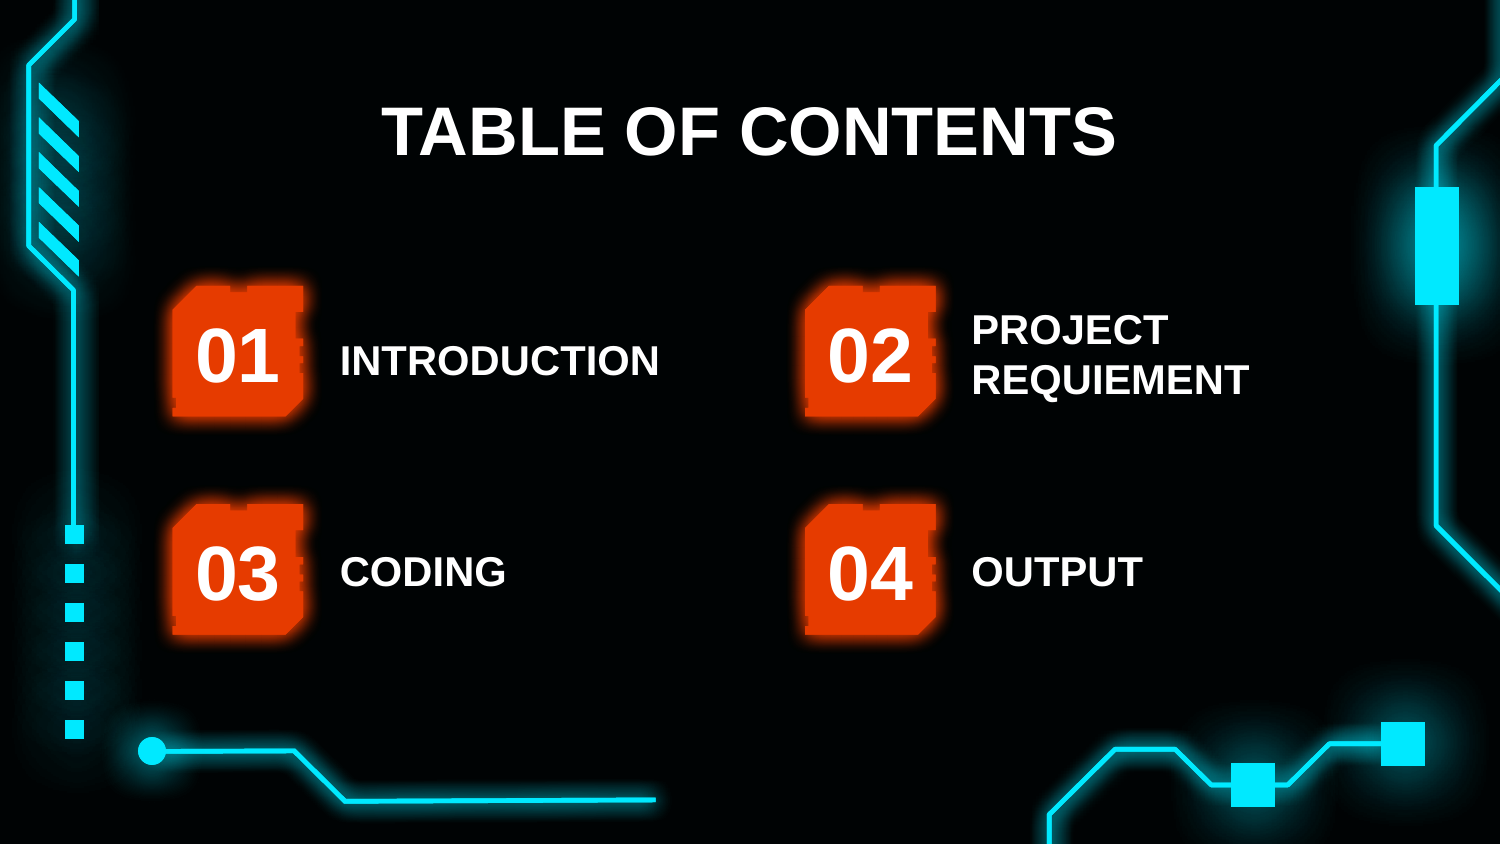

# TABLE OF CONTENTS

PROJECT REQUIEMENT
01
02
INTRODUCTION

03
04
CODING
OUTPUT